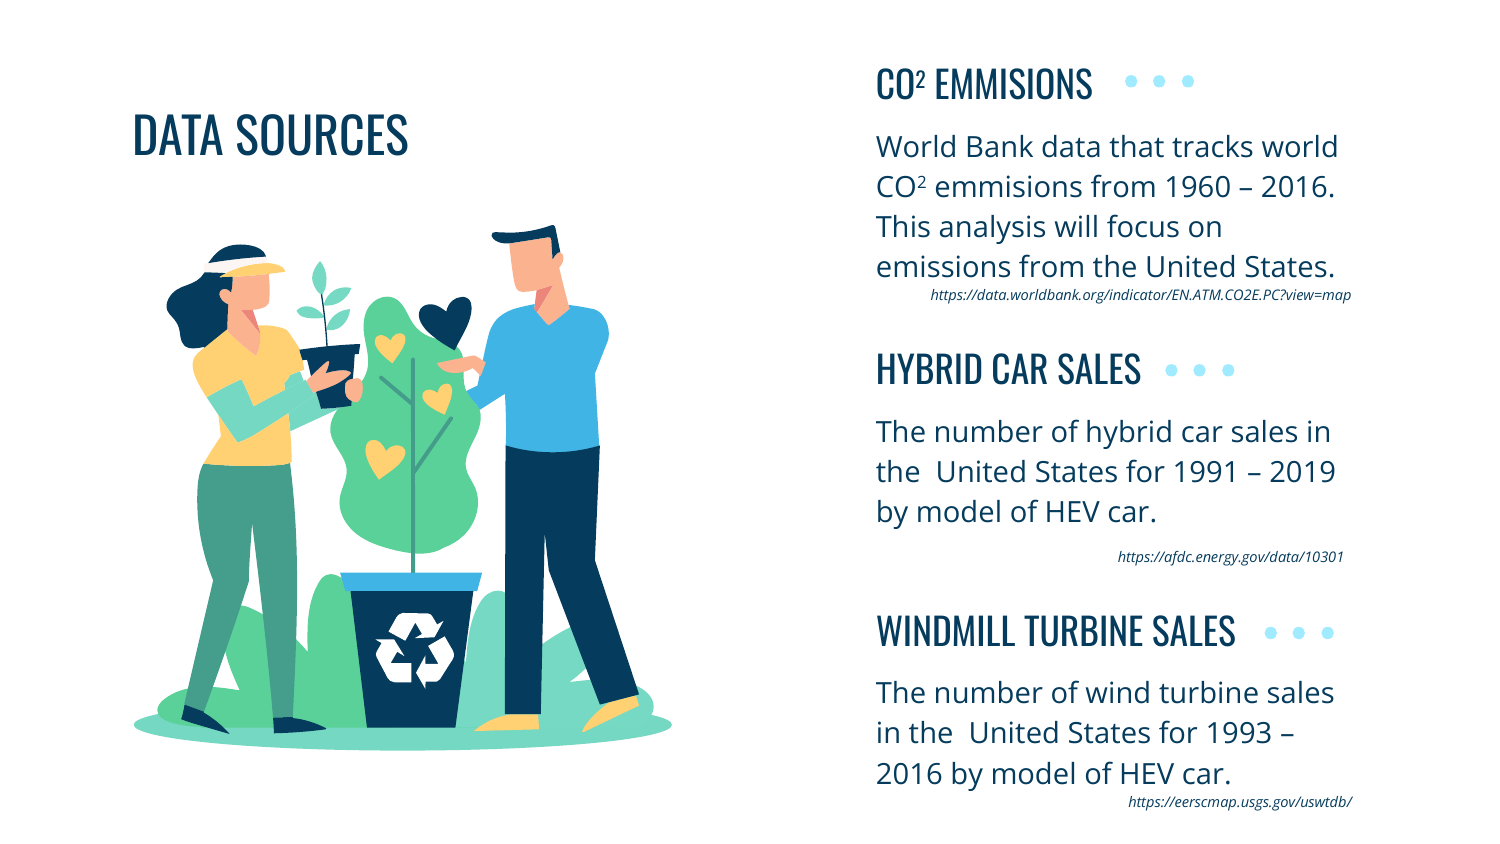

CO2 EMMISIONS

# DATA SOURCES

World Bank data that tracks world CO2 emmisions from 1960 – 2016. This analysis will focus on emissions from the United States.
https://data.worldbank.org/indicator/EN.ATM.CO2E.PC?view=map

HYBRID CAR SALES

The number of hybrid car sales in the  United States for 1991 – 2019 by model of HEV car.
https://afdc.energy.gov/data/10301

WINDMILL TURBINE SALES

The number of wind turbine sales in the  United States for 1993 – 2016 by model of HEV car.
https://eerscmap.usgs.gov/uswtdb/